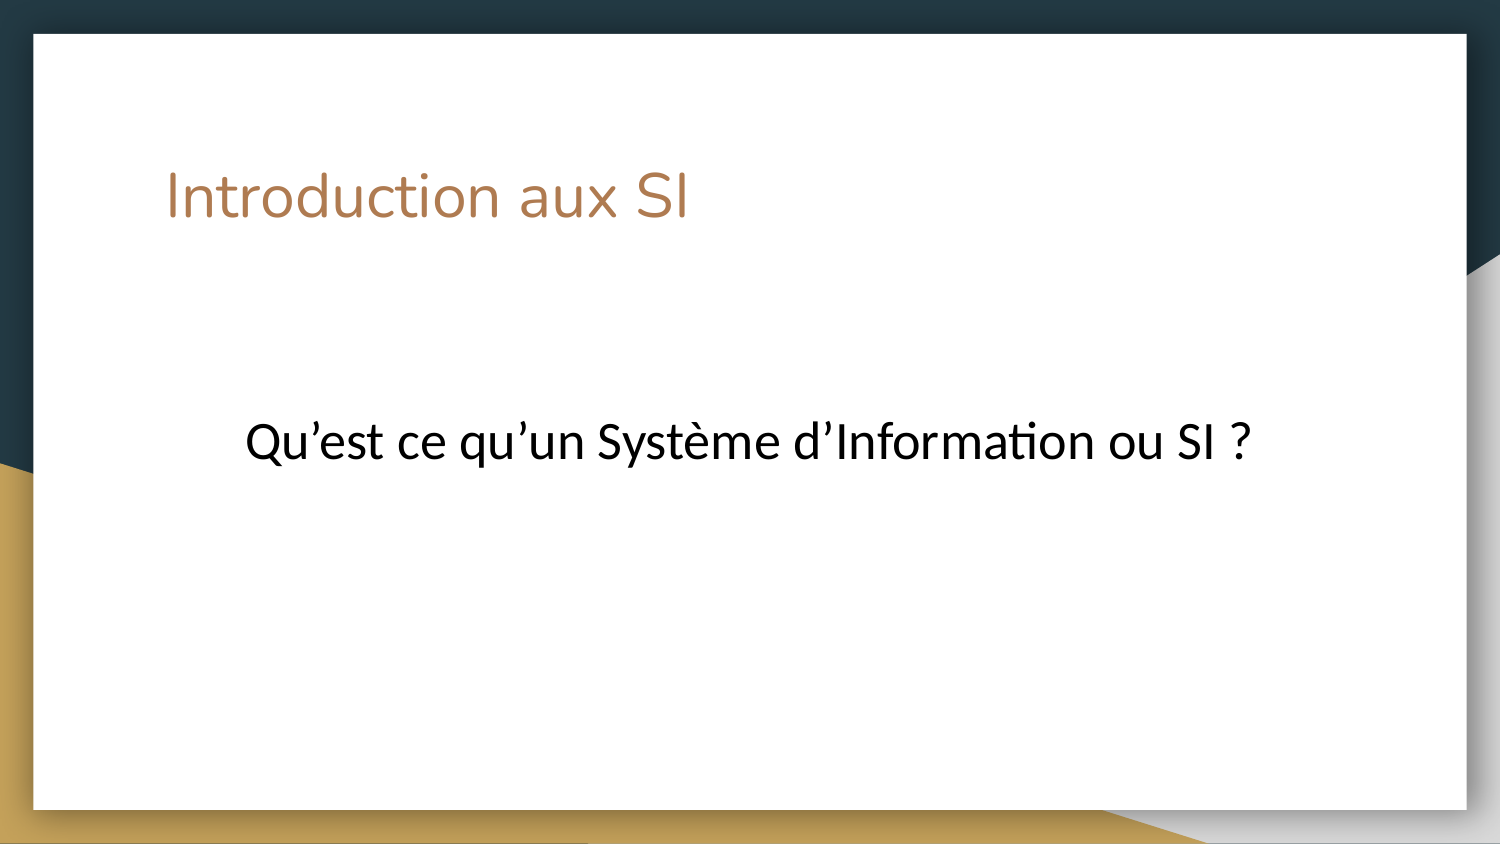

# Introduction aux SI

Qu’est ce qu’un Système d’Information ou SI ?